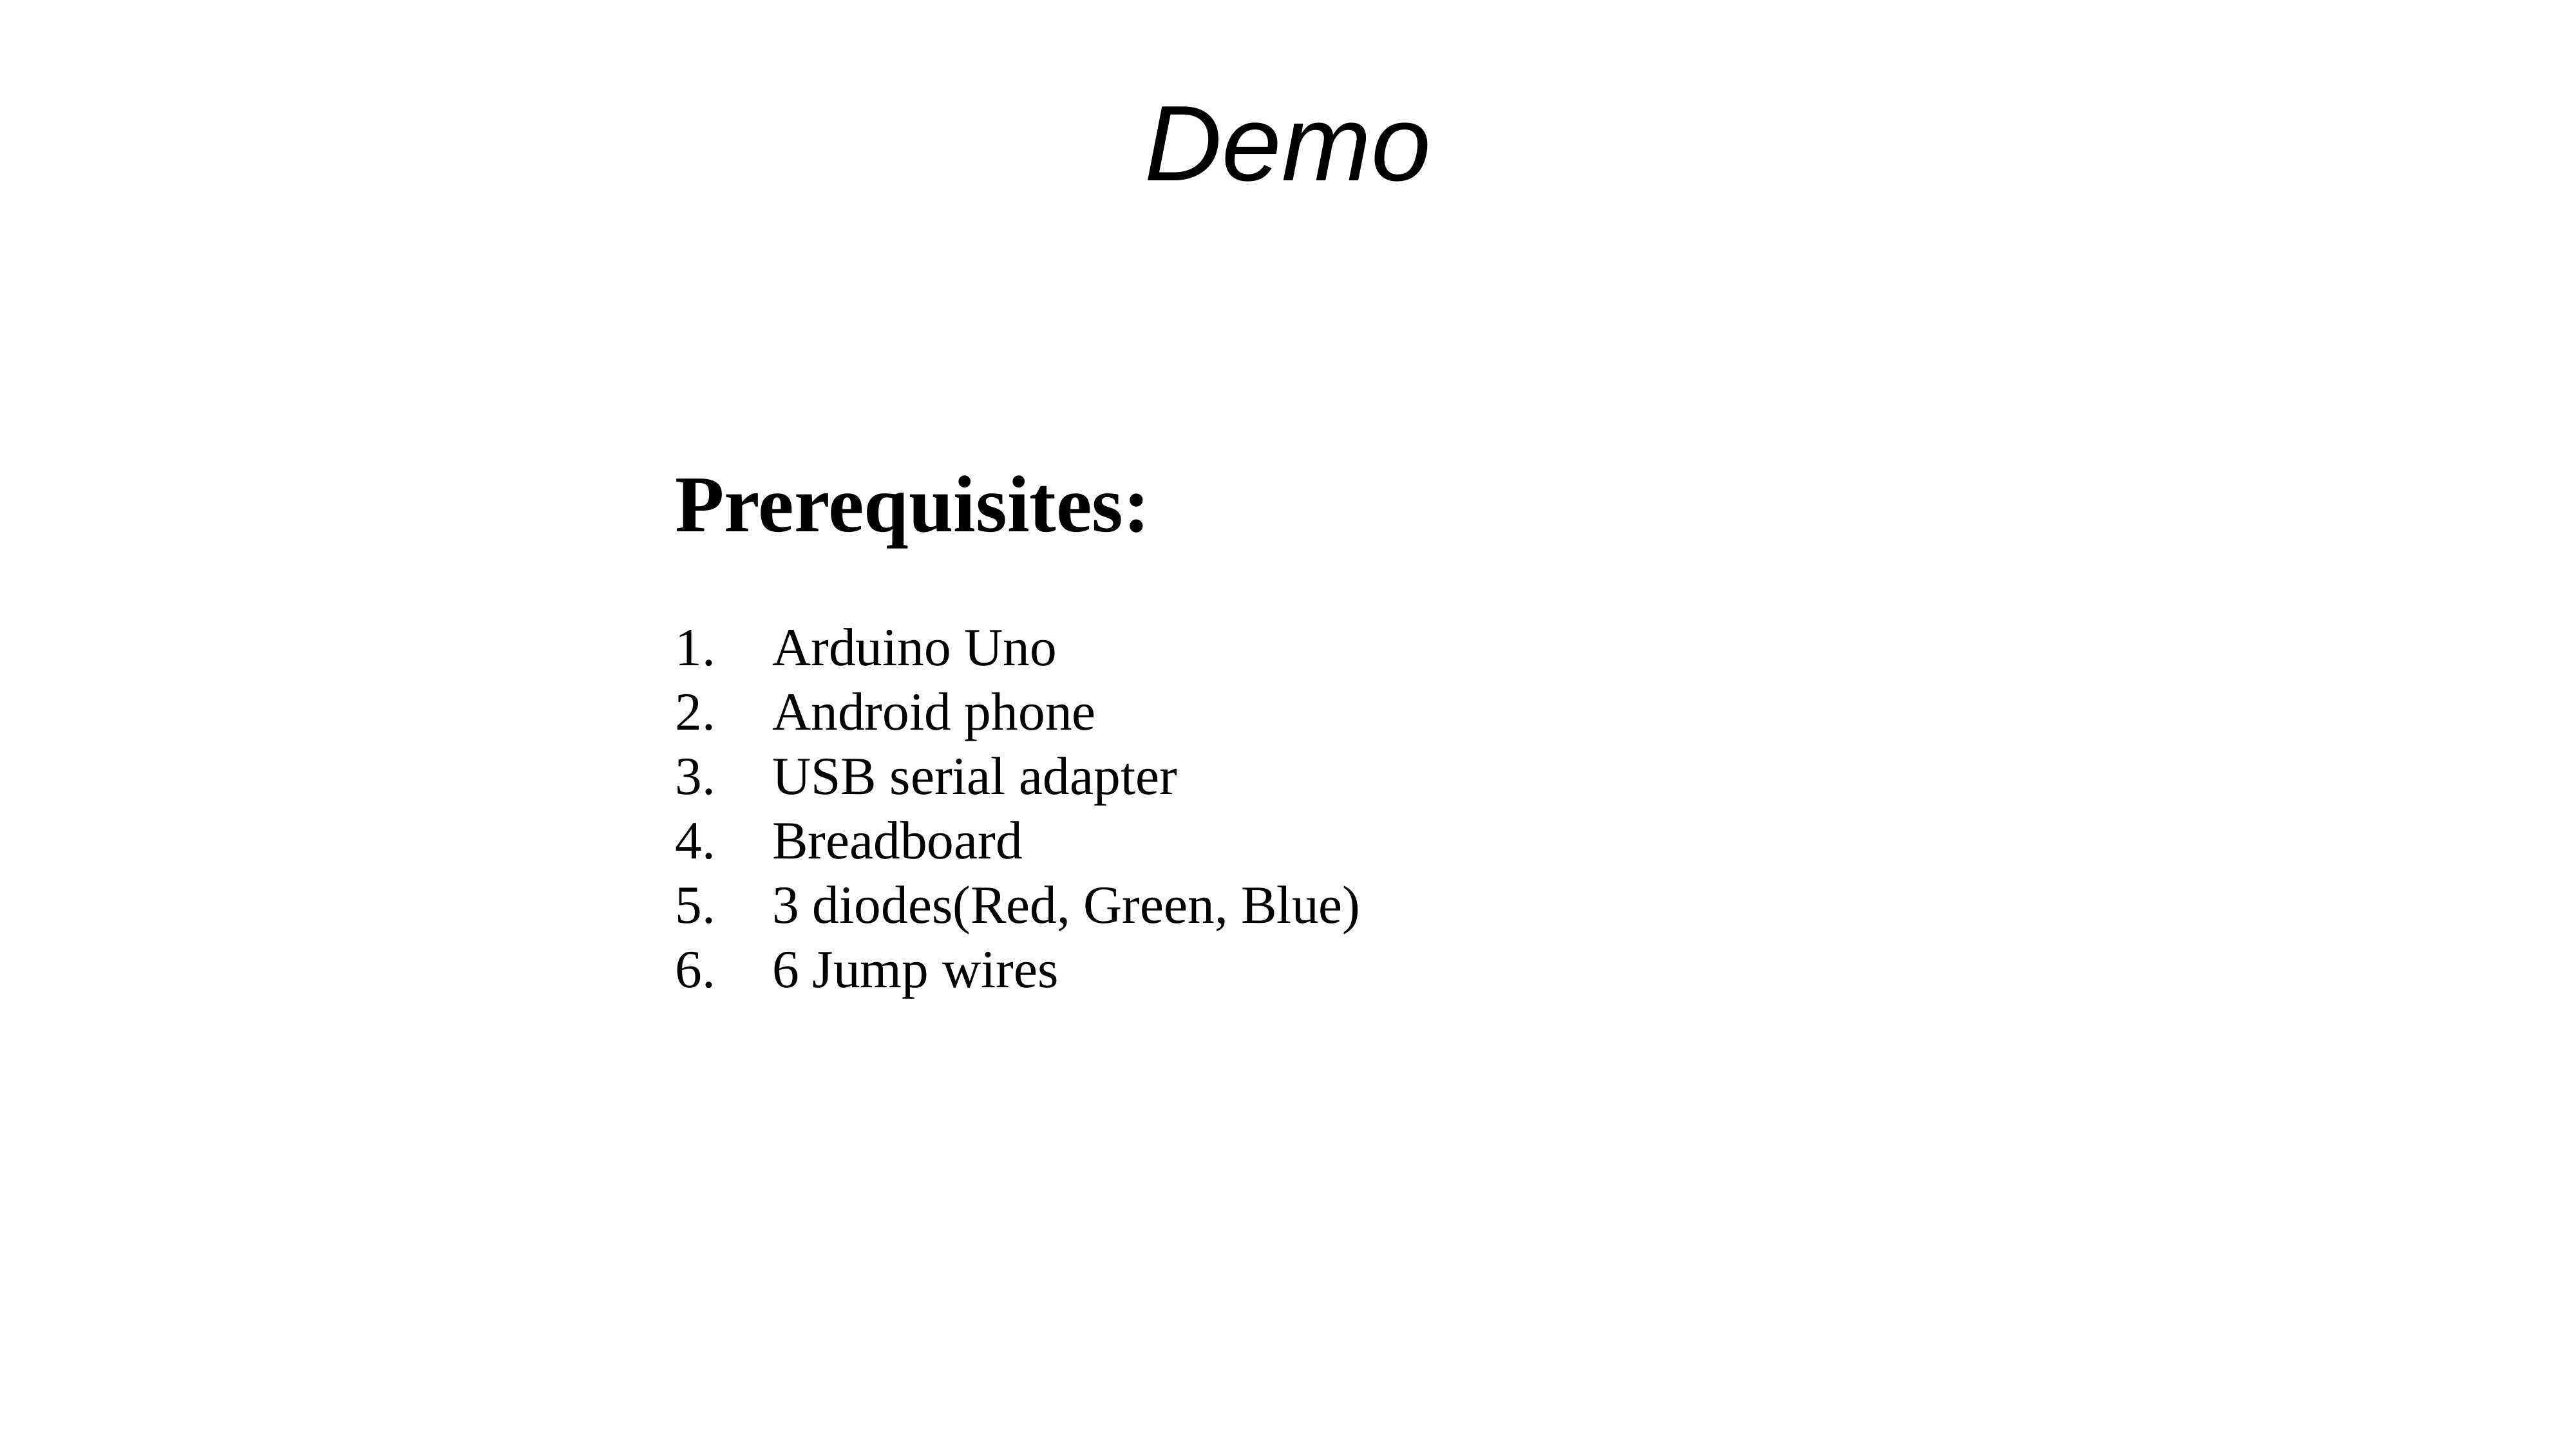

Demo
Prerequisites:

Arduino Uno
Android phone
USB serial adapter
Breadboard
3 diodes(Red, Green, Blue)
6 Jump wires